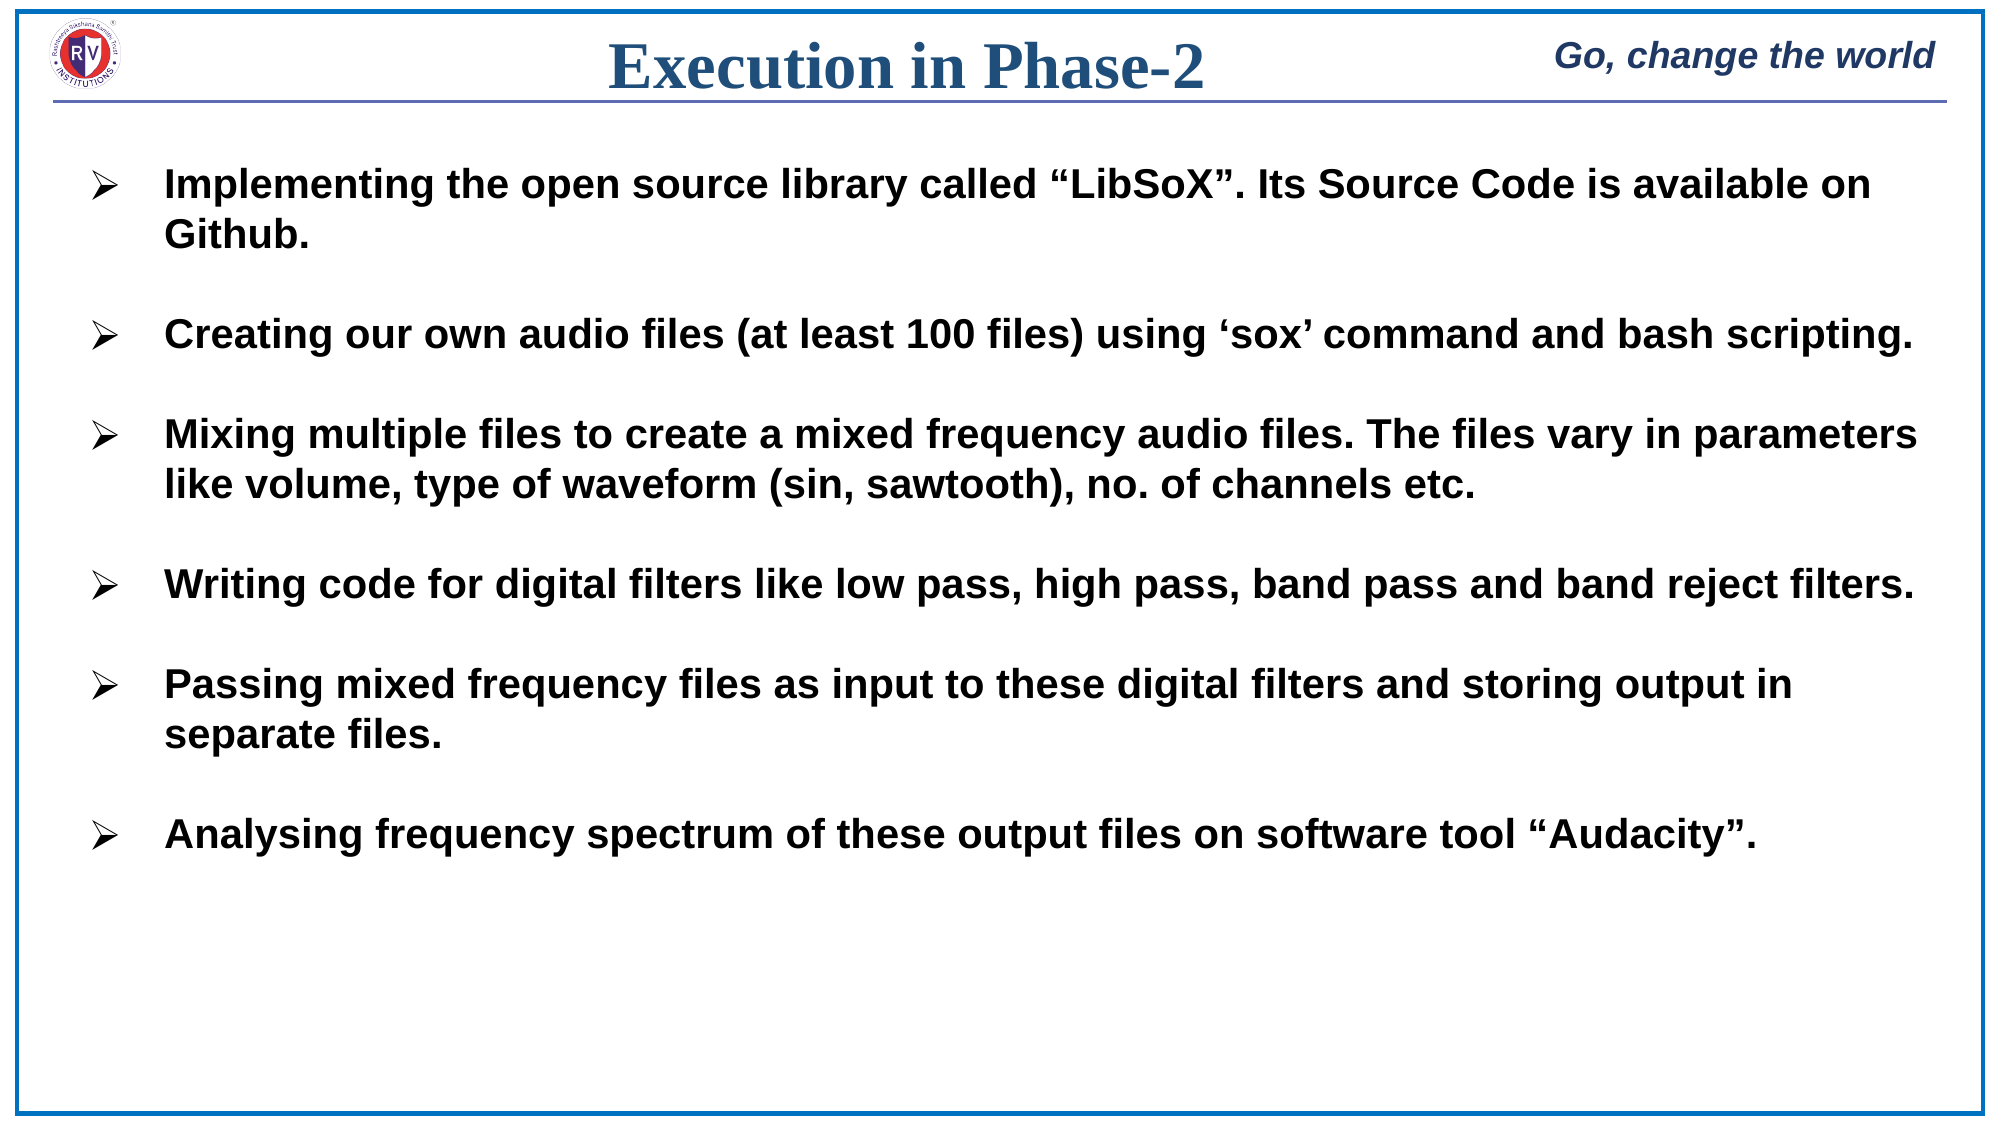

Execution in Phase-2
Implementing the open source library called “LibSoX”. Its Source Code is available on Github.

Creating our own audio files (at least 100 files) using ‘sox’ command and bash scripting.

Mixing multiple files to create a mixed frequency audio files. The files vary in parameters like volume, type of waveform (sin, sawtooth), no. of channels etc.

Writing code for digital filters like low pass, high pass, band pass and band reject filters.

Passing mixed frequency files as input to these digital filters and storing output in separate files.

Analysing frequency spectrum of these output files on software tool “Audacity”.